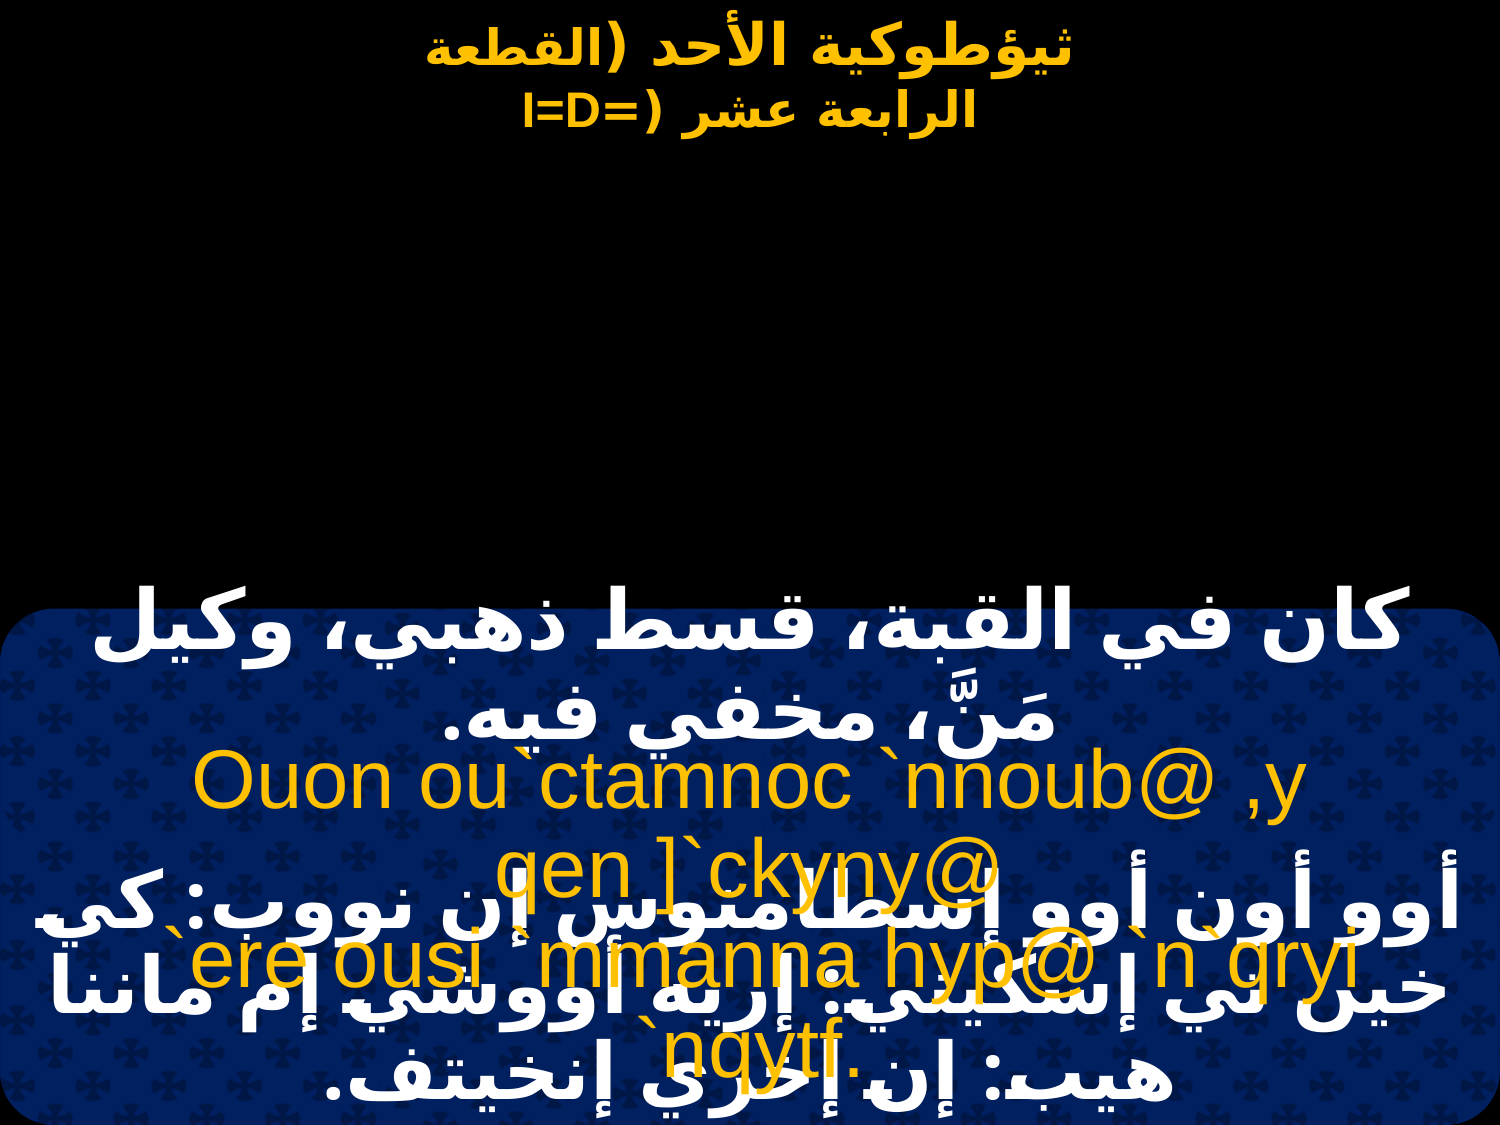

كان في القبة، قسط ذهبي، وكيل مَنَّ، مخفي فيه.
Ouon ou`ctamnoc `nnoub@ ,y qen ]`ckyny@
 `ere ousi `mmanna hyp@ `n`qryi `nqytf.
أوو أون أوو إسطامنوس إن نووب: كي خين تي إسكيني: إريه أووشي إم ماننا هيب: إن إخري إنخيتف.